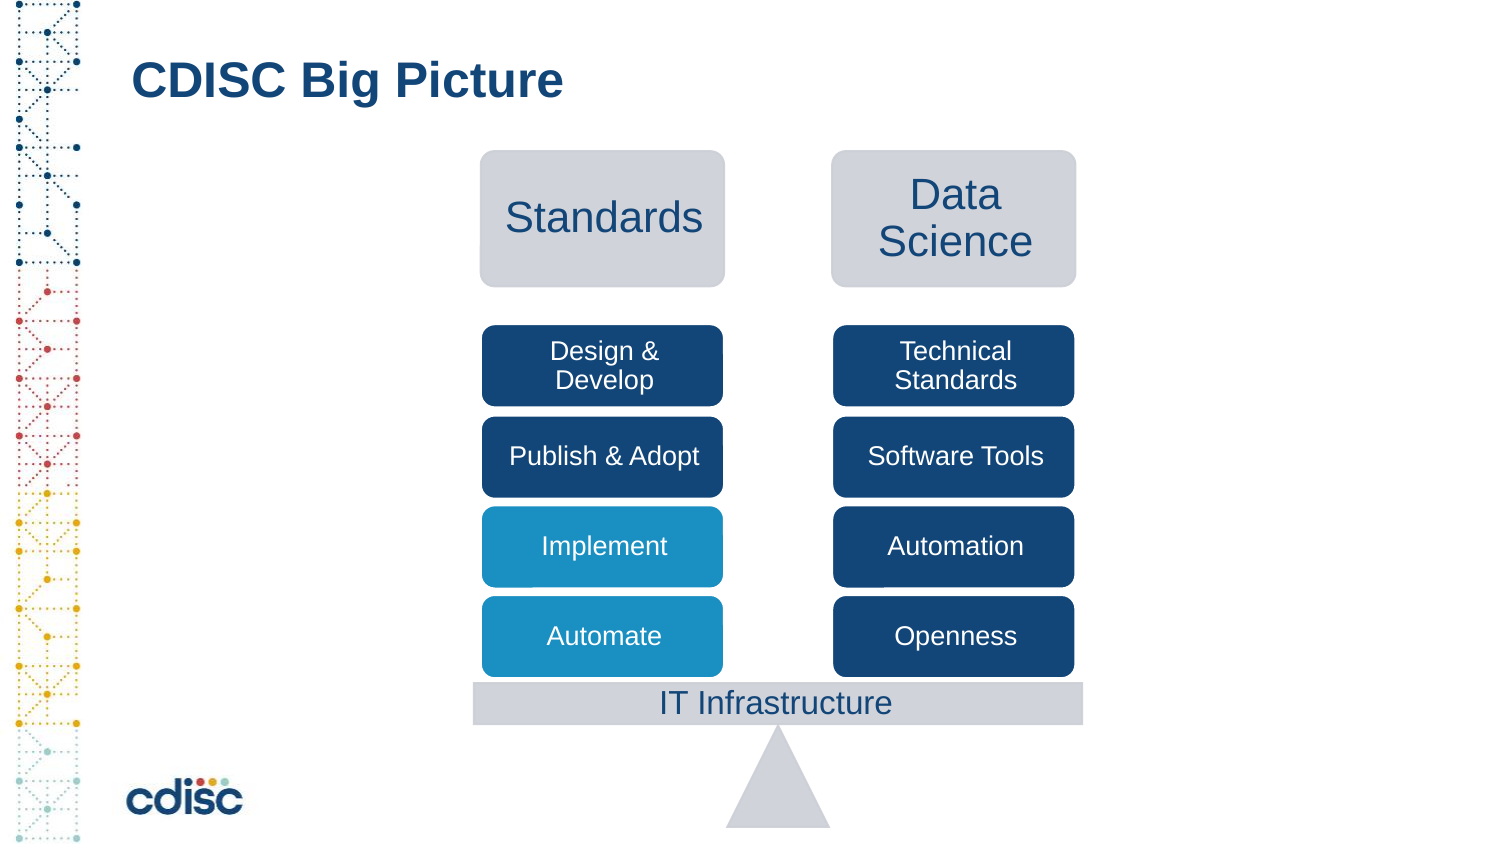

# CDISC Big Picture
Standards
Data Science
Openness
Automation
Software Tools
Technical Standards
Automate
Implement
Publish & Adopt
Design & Develop
IT Infrastructure